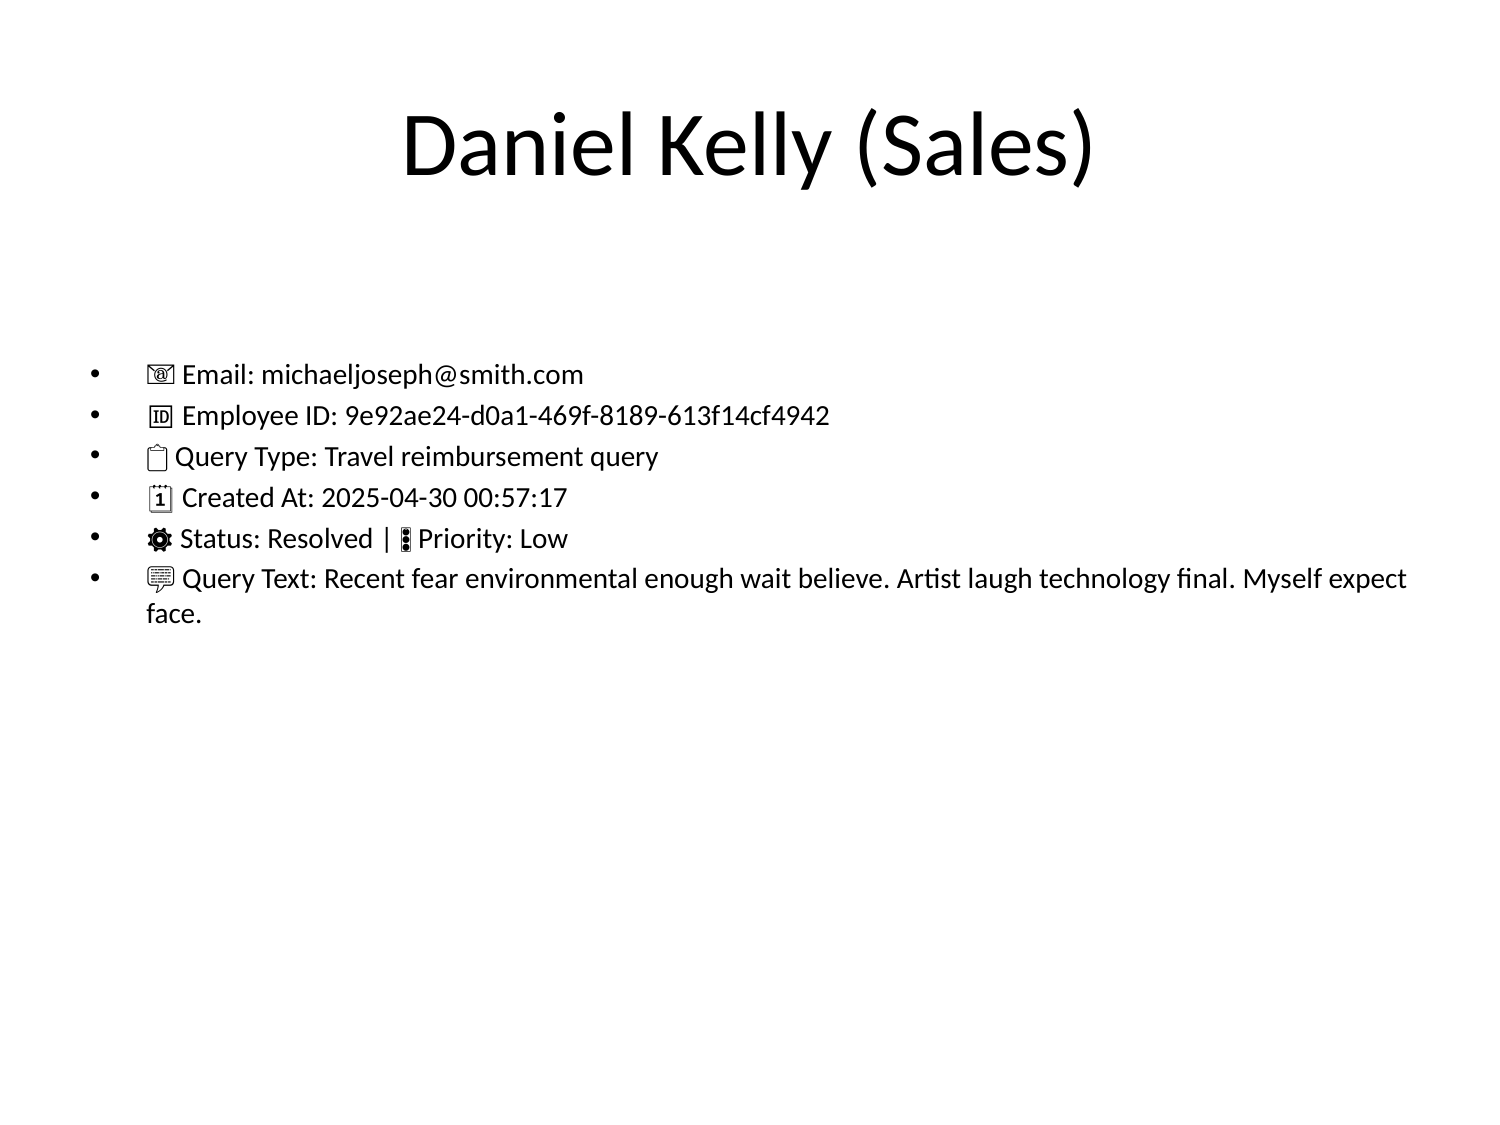

# Daniel Kelly (Sales)

📧 Email: michaeljoseph@smith.com
🆔 Employee ID: 9e92ae24-d0a1-469f-8189-613f14cf4942
📋 Query Type: Travel reimbursement query
🗓 Created At: 2025-04-30 00:57:17
⚙ Status: Resolved | 🚦 Priority: Low
💬 Query Text: Recent fear environmental enough wait believe. Artist laugh technology final. Myself expect face.